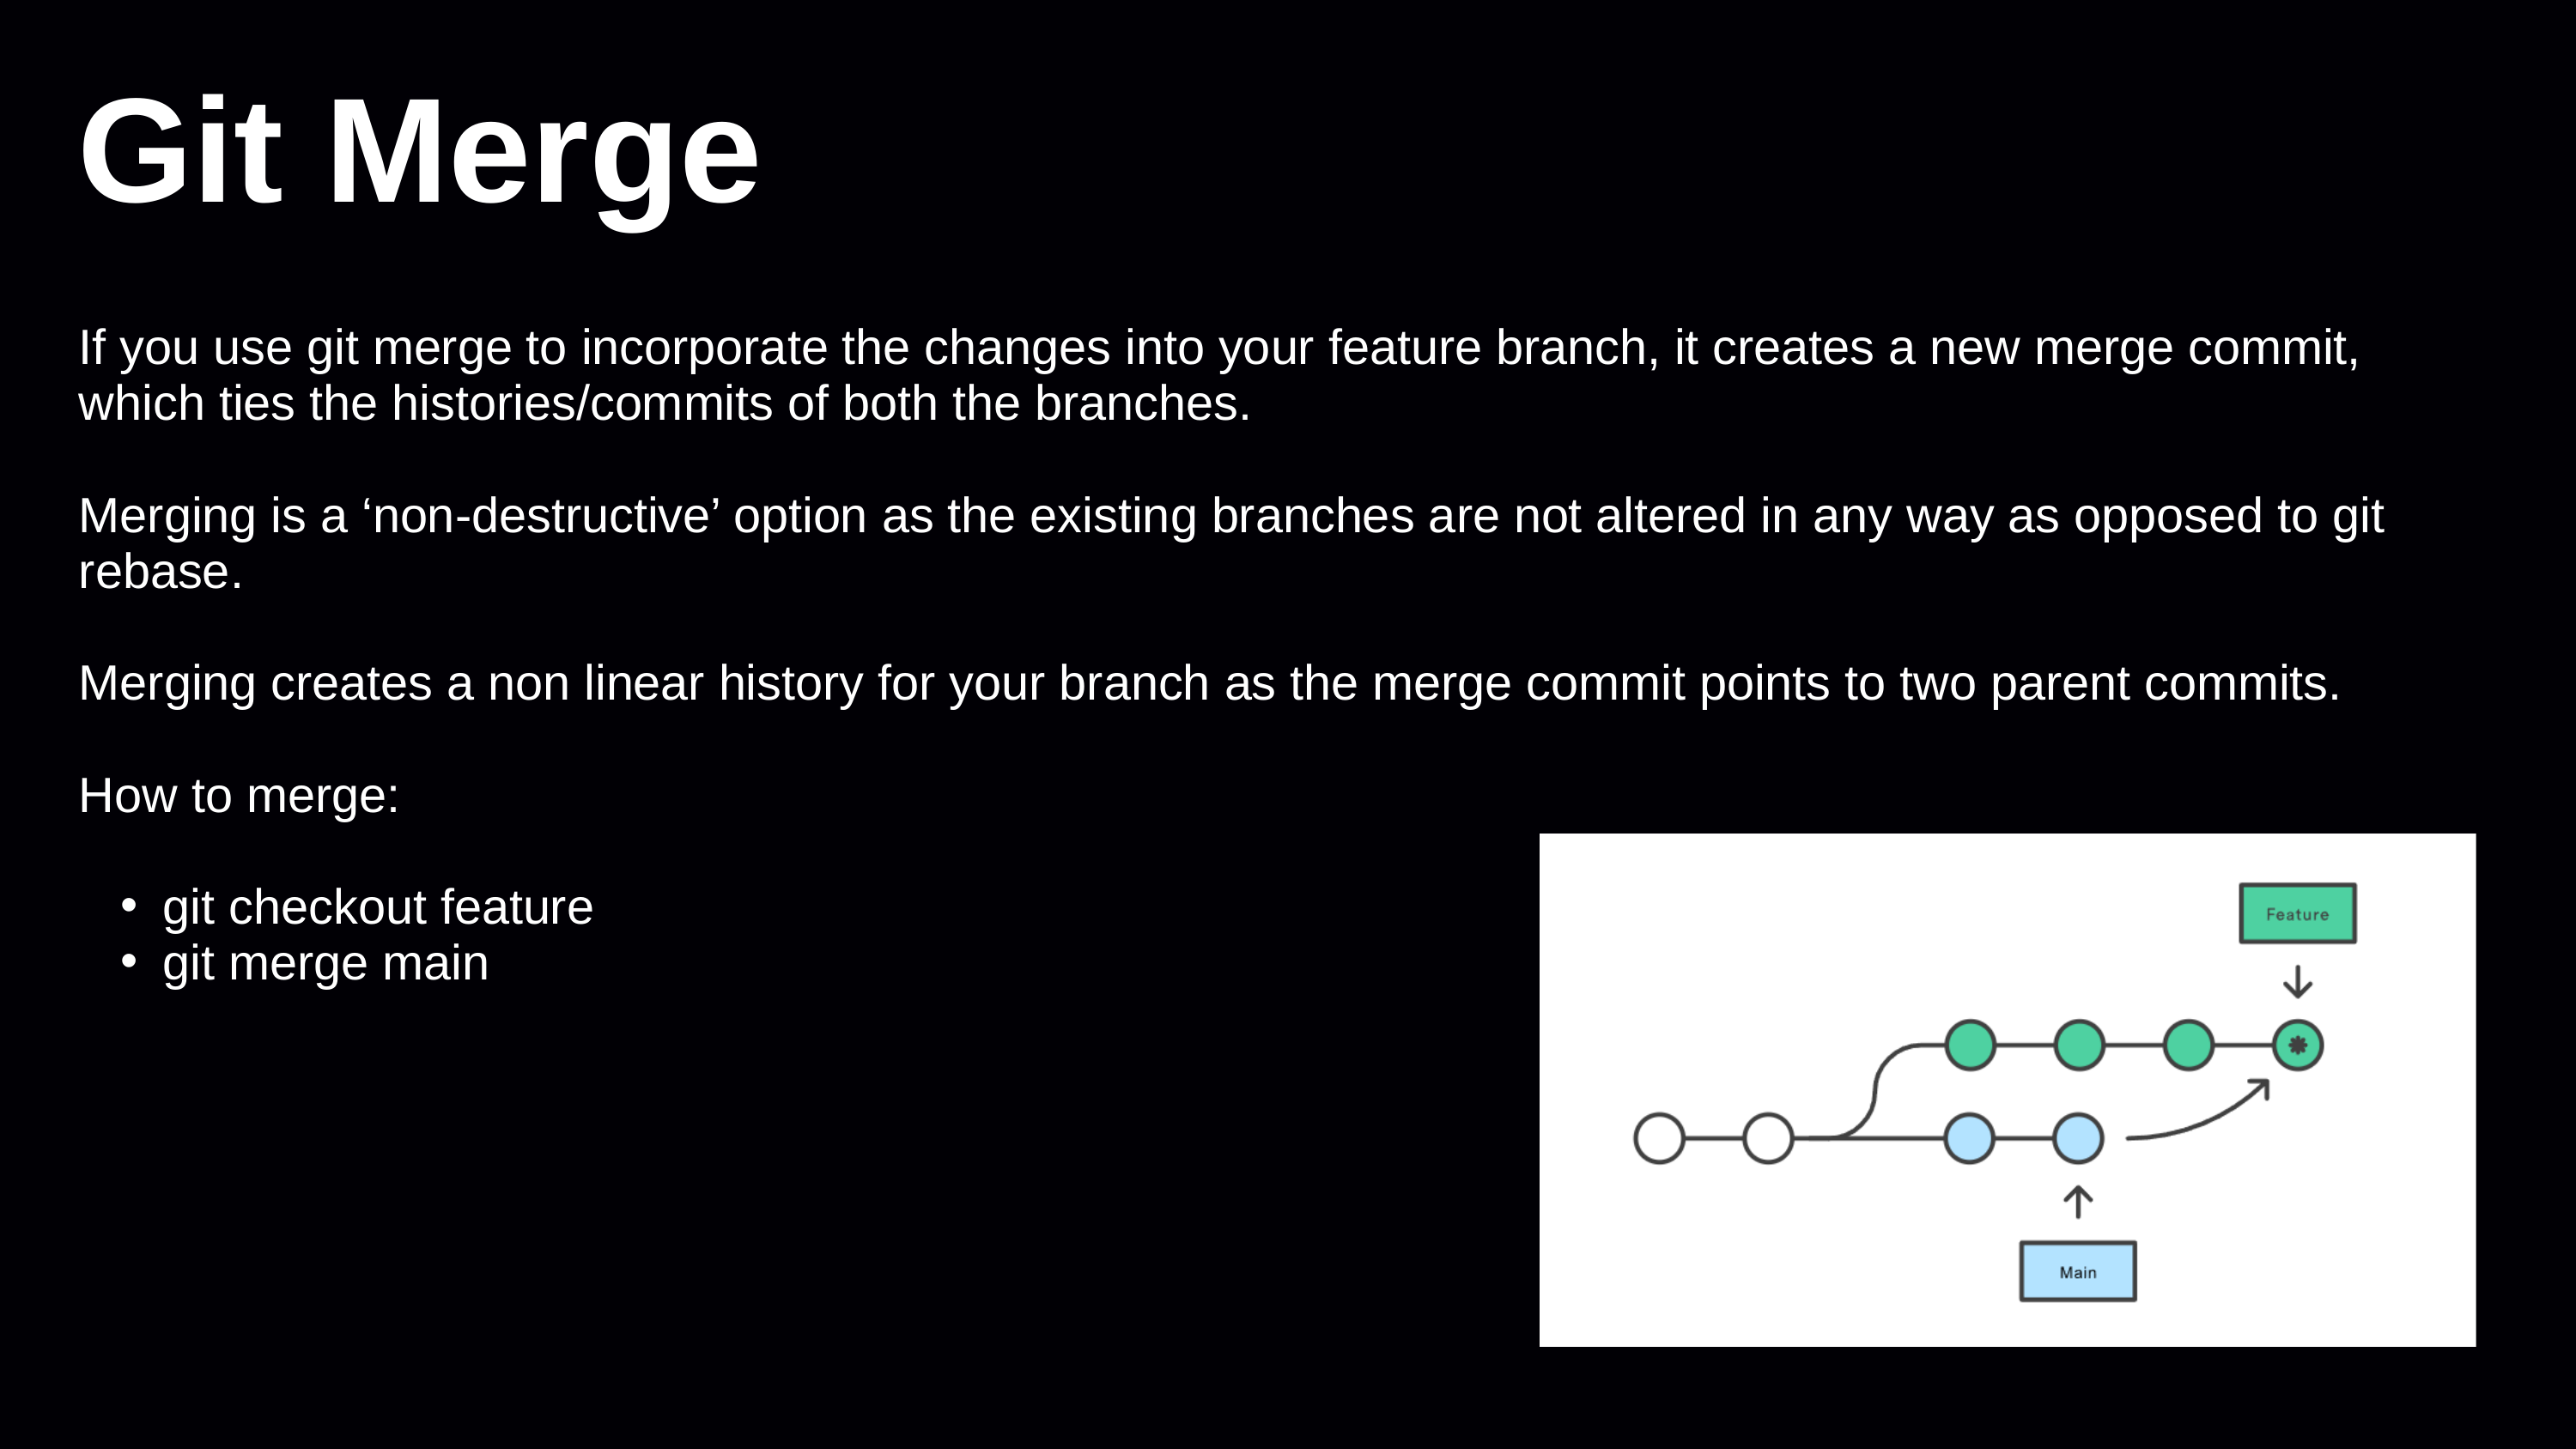

Git Merge
If you use git merge to incorporate the changes into your feature branch, it creates a new merge commit, which ties the histories/commits of both the branches.

Merging is a ‘non-destructive’ option as the existing branches are not altered in any way as opposed to git rebase.

Merging creates a non linear history for your branch as the merge commit points to two parent commits.

How to merge:

git checkout feature
git merge main